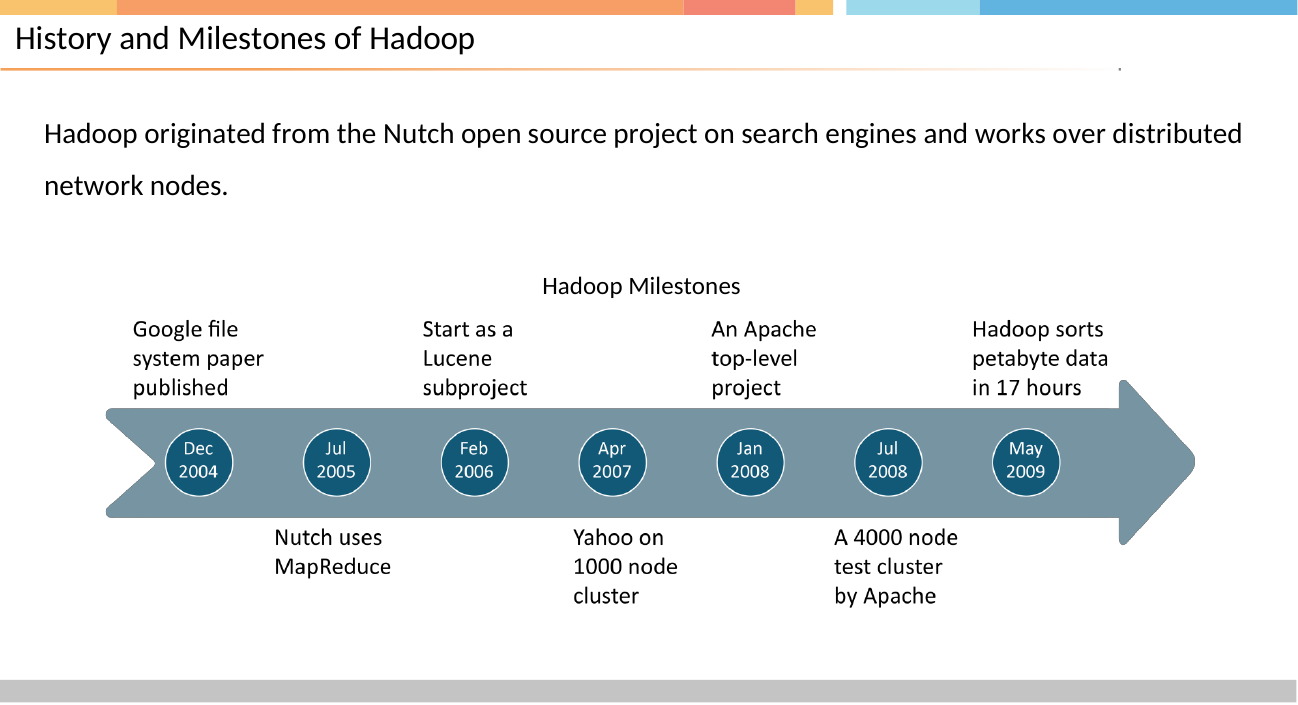

# History and Milestones of Hadoop

Hadoop originated from the Nutch open source project on search engines and works over distributed
network nodes.

Hadoop Milestones